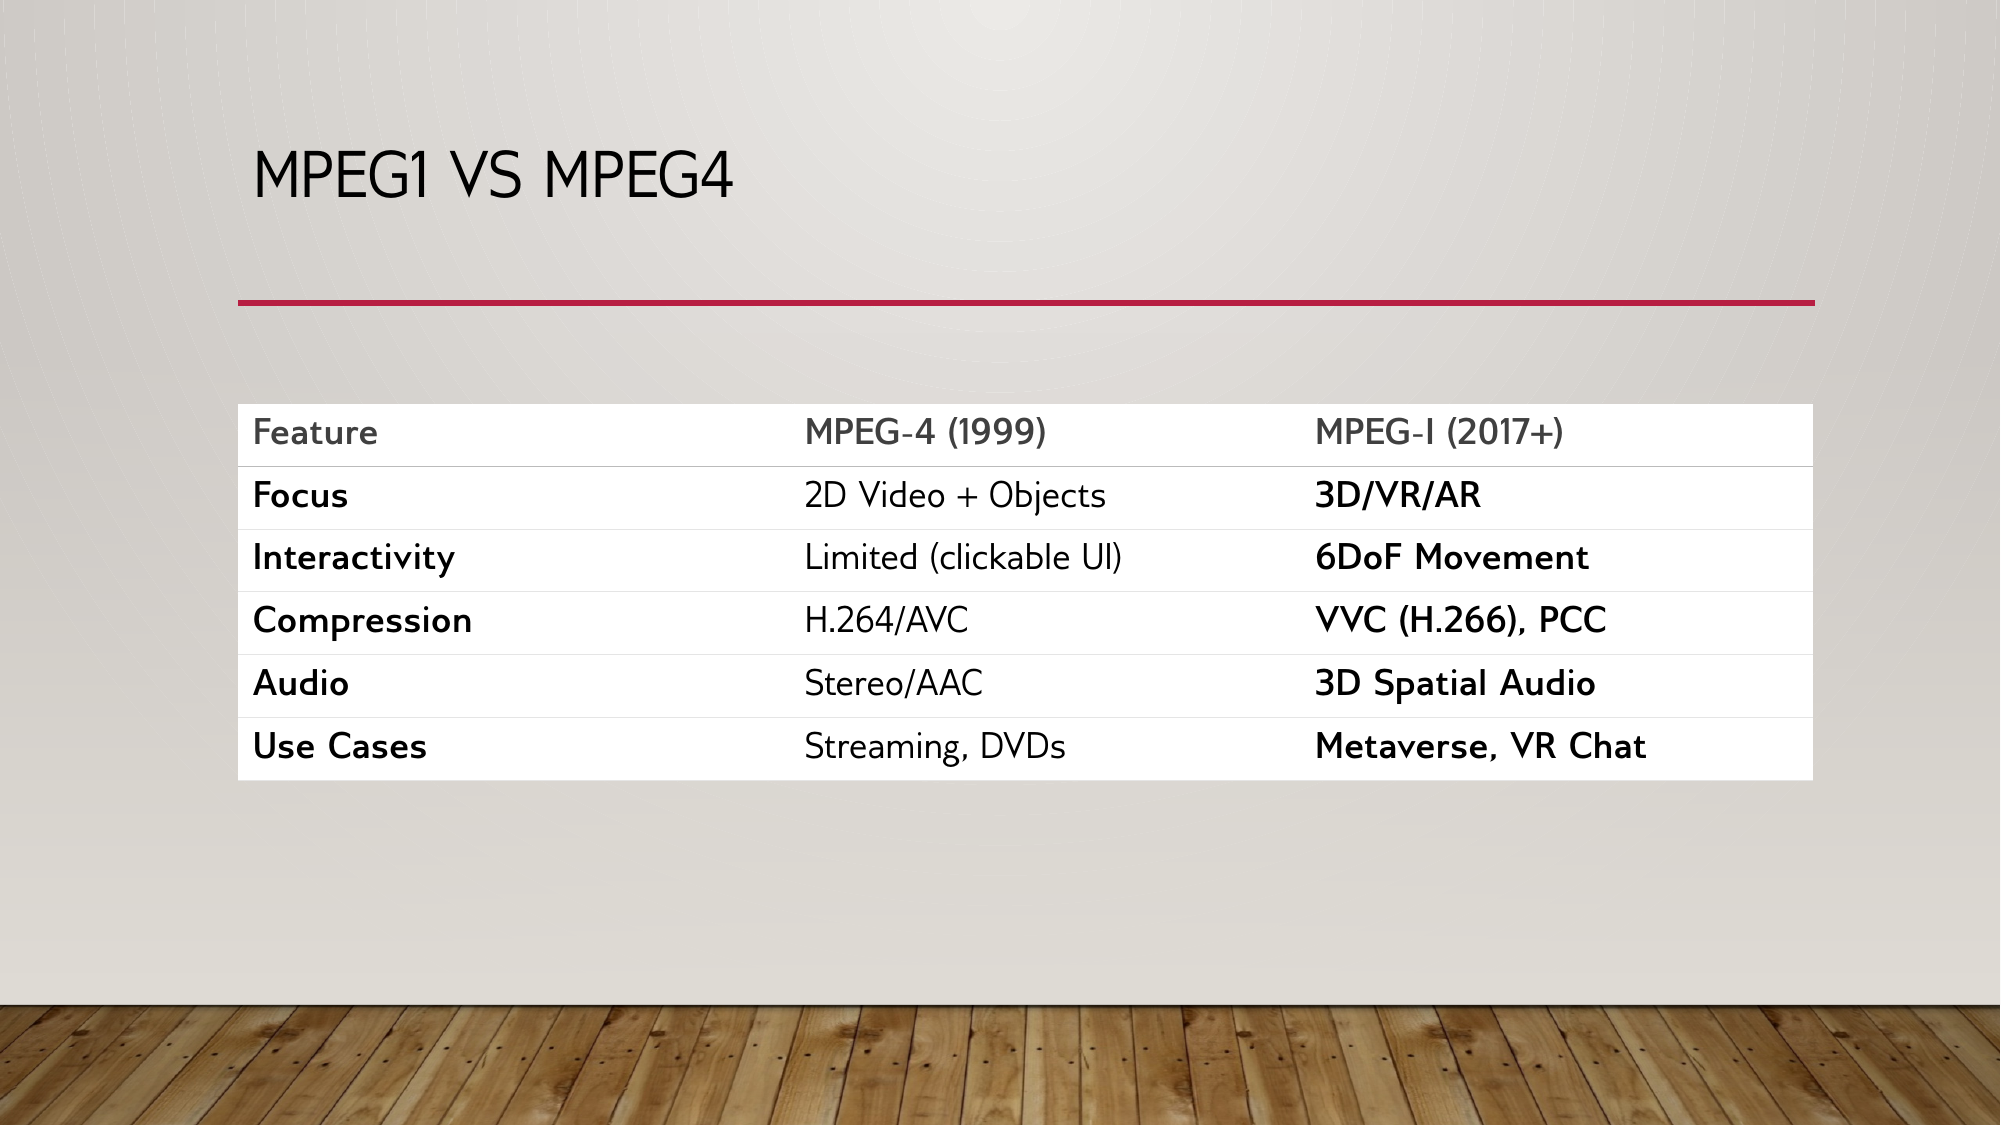

# MPEG1 Vs MPEG4
| Feature | MPEG-4 (1999) | MPEG-I (2017+) |
| --- | --- | --- |
| Focus | 2D Video + Objects | 3D/VR/AR |
| Interactivity | Limited (clickable UI) | 6DoF Movement |
| Compression | H.264/AVC | VVC (H.266), PCC |
| Audio | Stereo/AAC | 3D Spatial Audio |
| Use Cases | Streaming, DVDs | Metaverse, VR Chat |